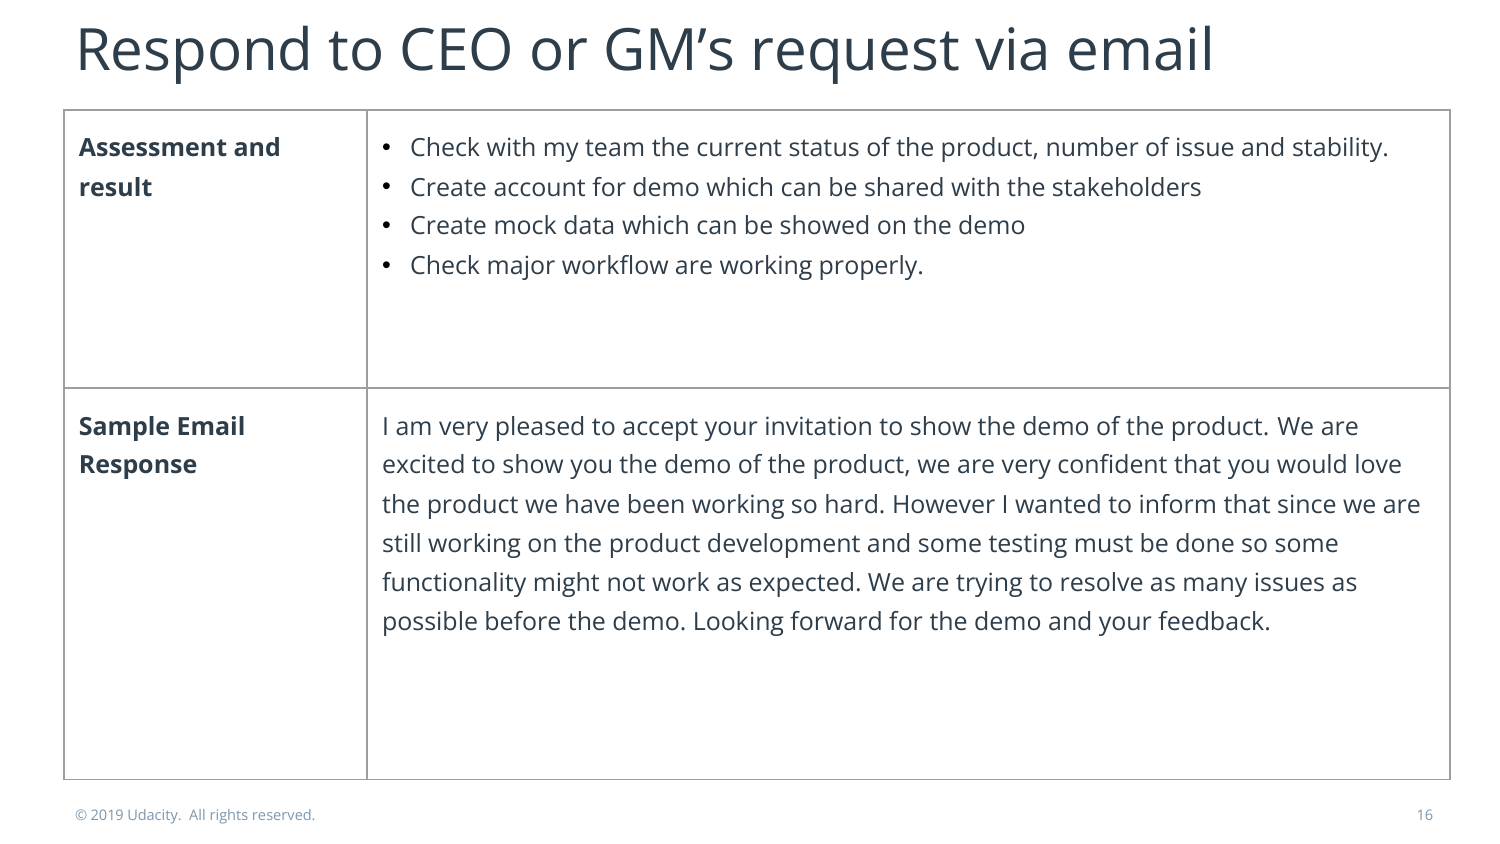

# Respond to CEO or GM’s request via email
| Assessment and result | Check with my team the current status of the product, number of issue and stability. Create account for demo which can be shared with the stakeholders Create mock data which can be showed on the demo Check major workflow are working properly. |
| --- | --- |
| Sample Email Response | I am very pleased to accept your invitation to show the demo of the product. We are excited to show you the demo of the product, we are very confident that you would love the product we have been working so hard. However I wanted to inform that since we are still working on the product development and some testing must be done so some functionality might not work as expected. We are trying to resolve as many issues as possible before the demo. Looking forward for the demo and your feedback. |
© 2019 Udacity.  All rights reserved.
16